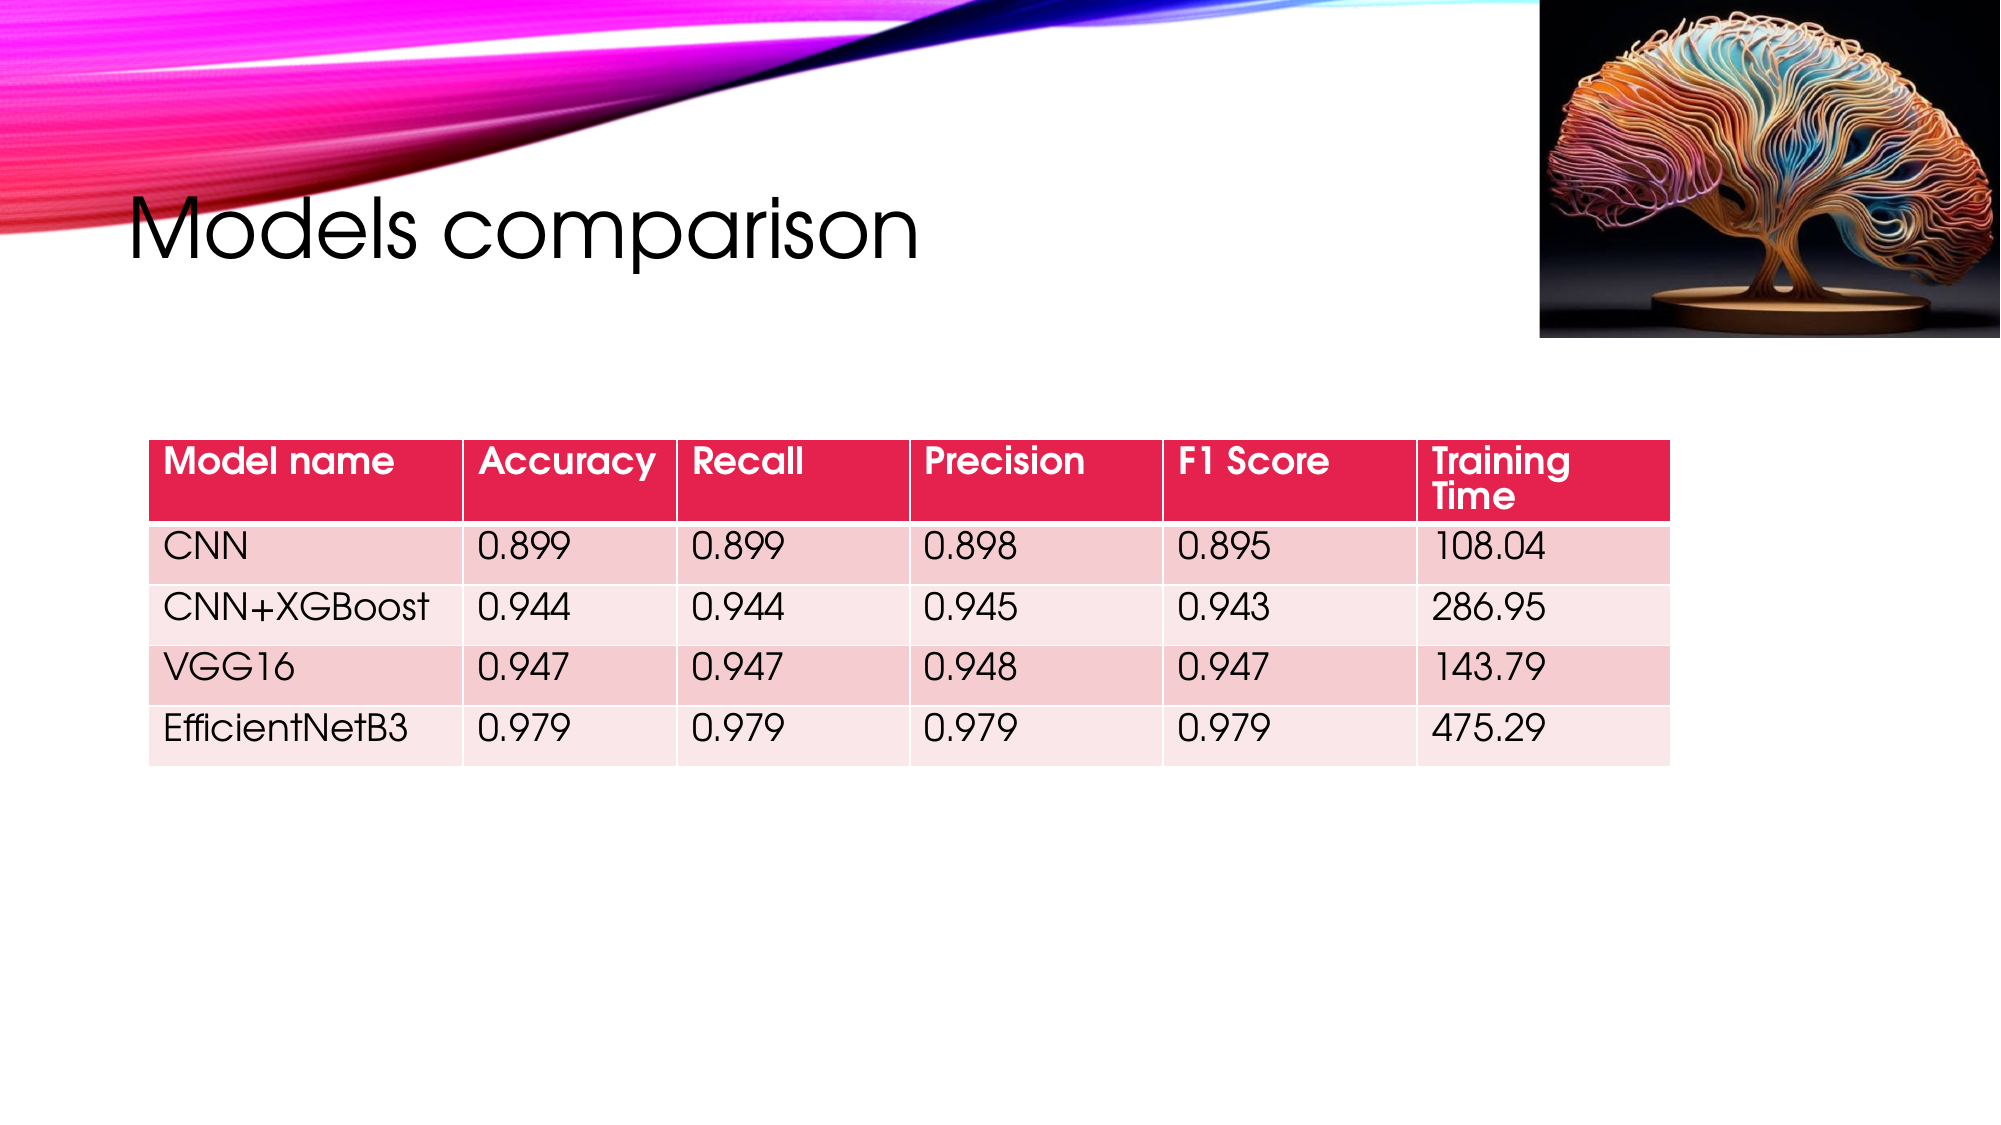

# Models comparison
| Model name | Accuracy | Recall | Precision | F1 Score | Training Time |
| --- | --- | --- | --- | --- | --- |
| CNN | 0.899 | 0.899 | 0.898 | 0.895 | 108.04 |
| CNN+XGBoost | 0.944 | 0.944 | 0.945 | 0.943 | 286.95 |
| VGG16 | 0.947 | 0.947 | 0.948 | 0.947 | 143.79 |
| EfficientNetB3 | 0.979 | 0.979 | 0.979 | 0.979 | 475.29 |